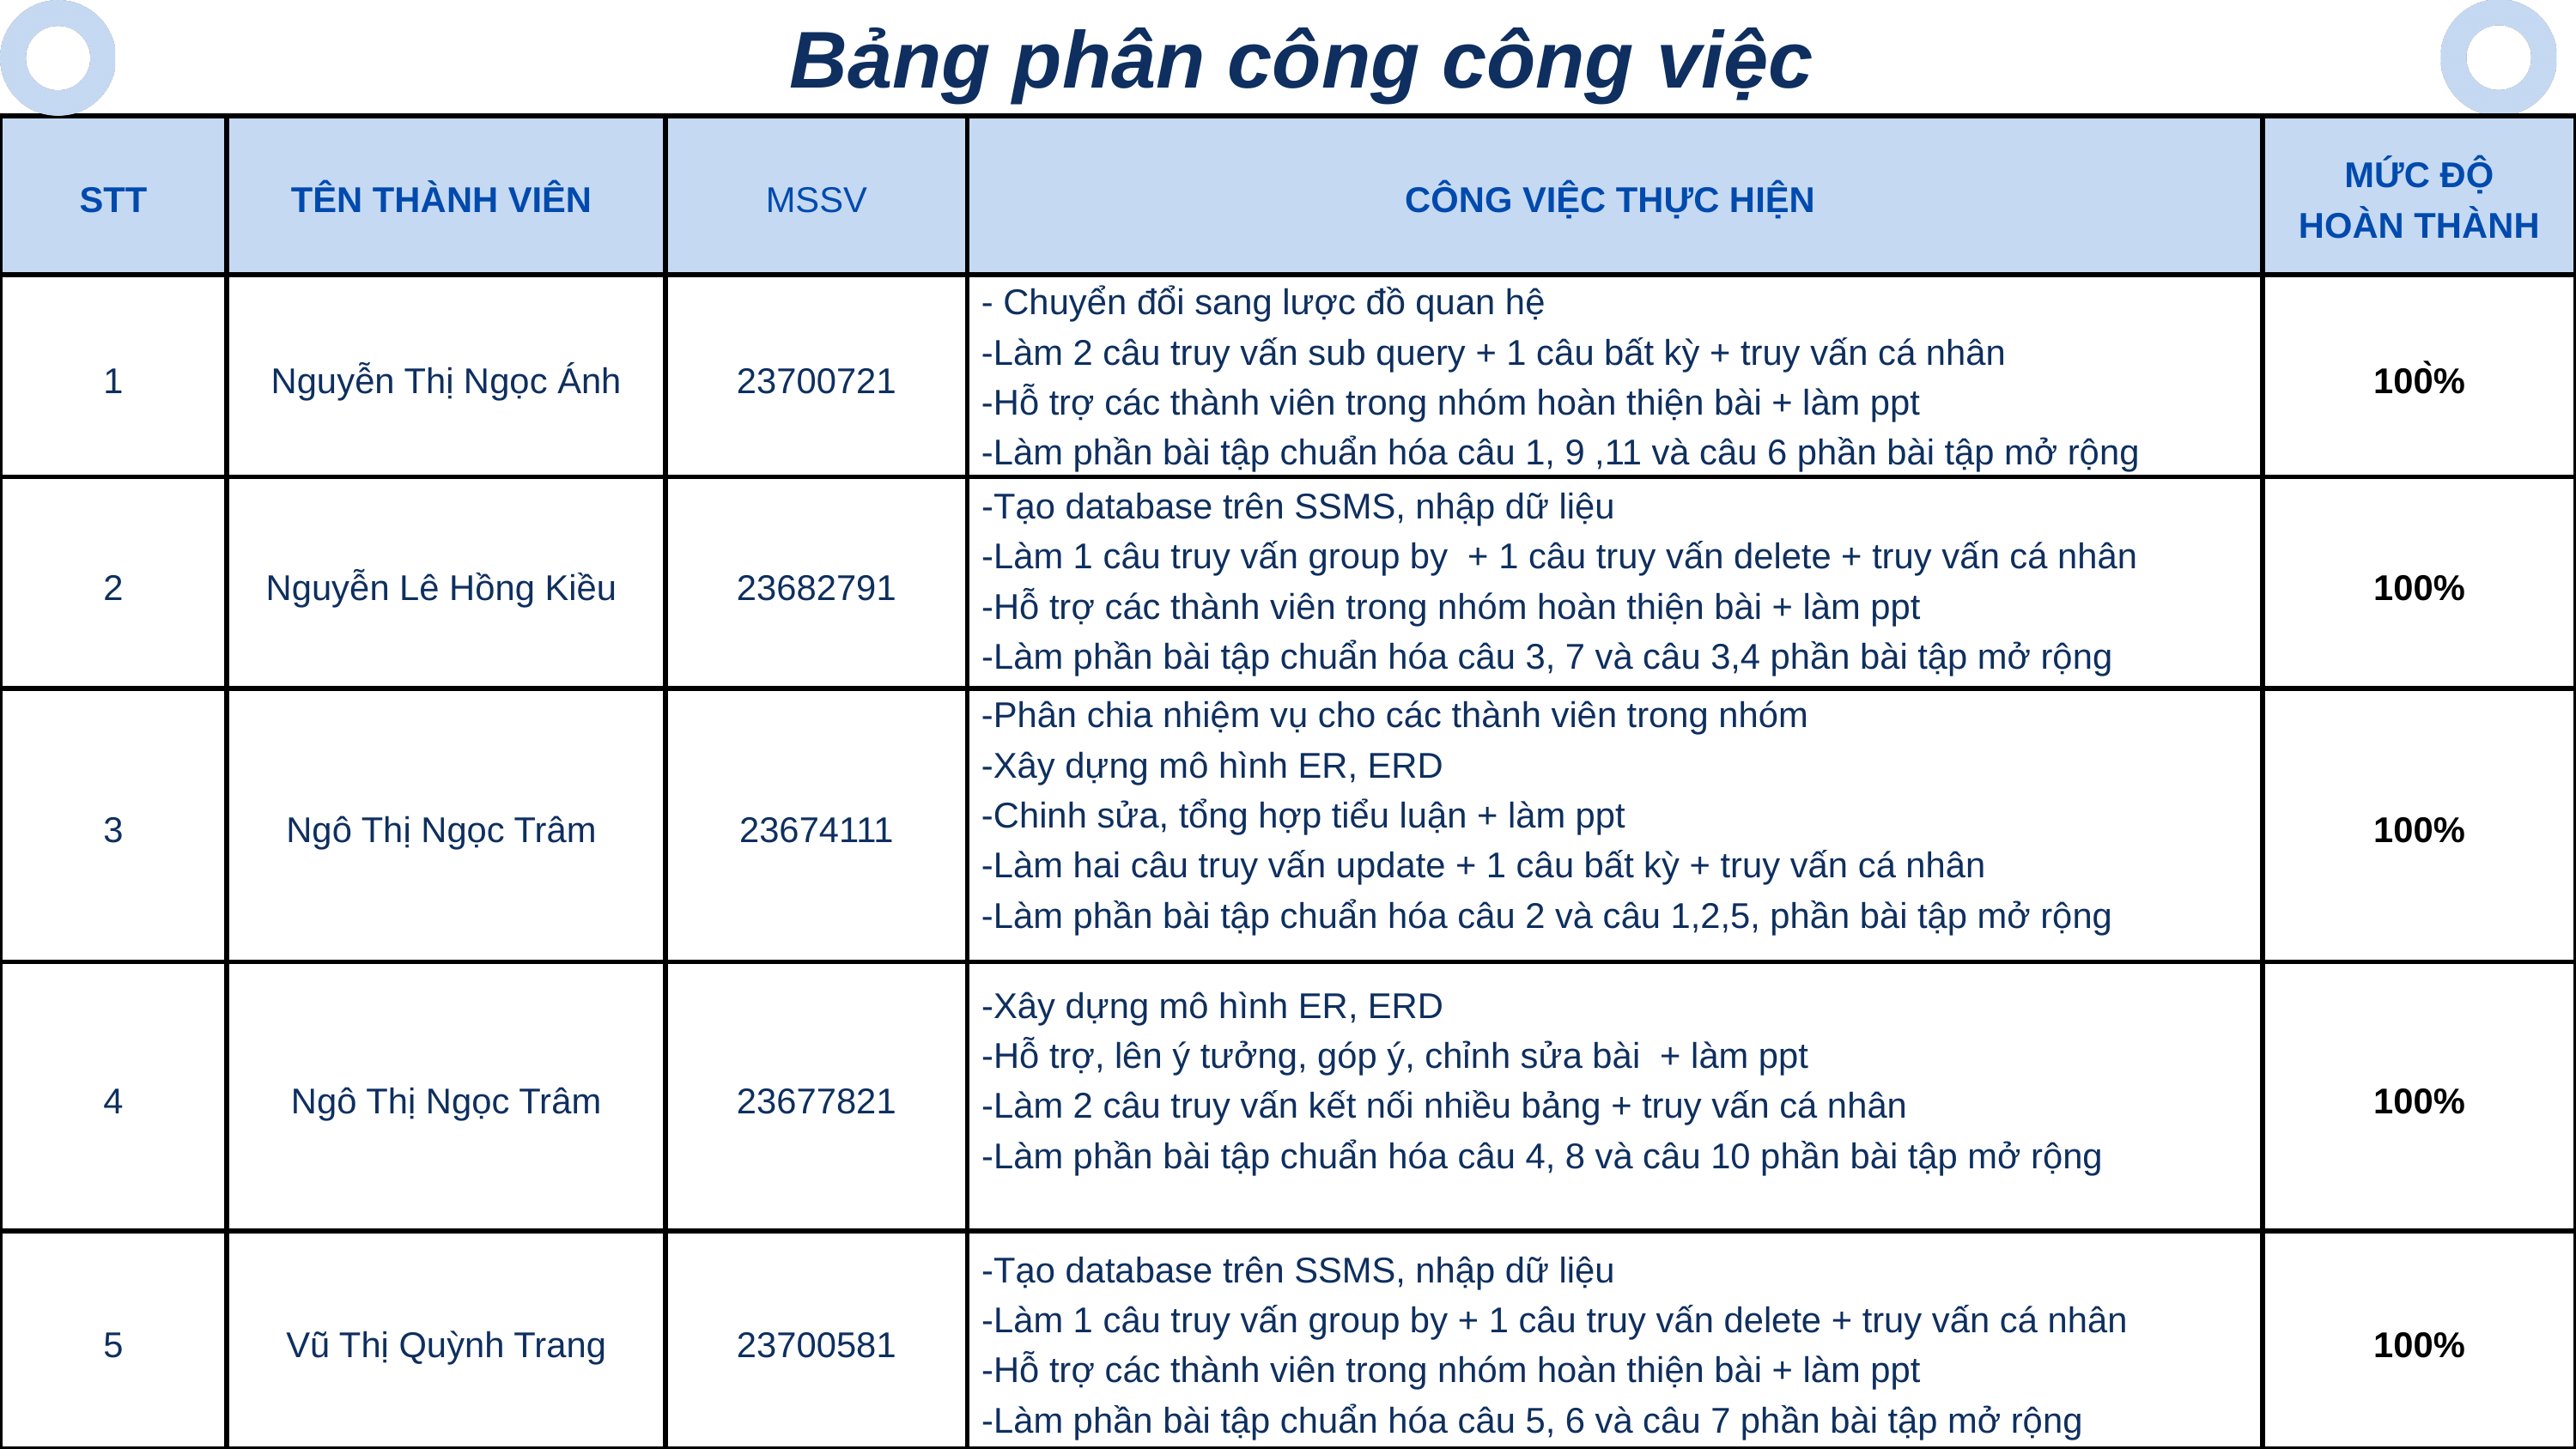

Bảng phân công công việc
| STT | TÊN THÀNH VIÊN | MSSV | CÔNG VIỆC THỰC HIỆN | MỨC ĐỘ HOÀN THÀNH |
| --- | --- | --- | --- | --- |
| 1 | Nguyễn Thị Ngọc Ánh | 23700721 |  | 100̀% |
| 2 | Nguyễn Lê Hồng Kiều | 23682791 |  | 100% |
| 3 | Ngô Thị Ngọc Trâm | 23674111 |  | 100% |
| 4 | Ngô Thị Ngọc Trâm | 23677821 |  | 100% |
| 5 | Vũ Thị Quỳnh Trang | 23700581 |  | 100% |
- Chuyển đổi sang lược đồ quan hệ
-Làm 2 câu truy vấn sub query + 1 câu bất kỳ + truy vấn cá nhân
-Hỗ trợ các thành viên trong nhóm hoàn thiện bài + làm ppt
-Làm phần bài tập chuẩn hóa câu 1, 9 ,11 và câu 6 phần bài tập mở rộng

-Tạo database trên SSMS, nhập dữ liệu
-Làm 1 câu truy vấn group by  + 1 câu truy vấn delete + truy vấn cá nhân
-Hỗ trợ các thành viên trong nhóm hoàn thiện bài + làm ppt
-Làm phần bài tập chuẩn hóa câu 3, 7 và câu 3,4 phần bài tập mở rộng
-Phân chia nhiệm vụ cho các thành viên trong nhóm
-Xây dựng mô hình ER, ERD
-Chinh sửa, tổng hợp tiểu luận + làm ppt
-Làm hai câu truy vấn update + 1 câu bất kỳ + truy vấn cá nhân
-Làm phần bài tập chuẩn hóa câu 2 và câu 1,2,5, phần bài tập mở rộng

-Xây dựng mô hình ER, ERD
-Hỗ trợ, lên ý tưởng, góp ý, chỉnh sửa bài  + làm ppt
-Làm 2 câu truy vấn kết nối nhiều bảng + truy vấn cá nhân
-Làm phần bài tập chuẩn hóa câu 4, 8 và câu 10 phần bài tập mở rộng

-Tạo database trên SSMS, nhập dữ liệu
-Làm 1 câu truy vấn group by + 1 câu truy vấn delete + truy vấn cá nhân
-Hỗ trợ các thành viên trong nhóm hoàn thiện bài + làm ppt
-Làm phần bài tập chuẩn hóa câu 5, 6 và câu 7 phần bài tập mở rộng